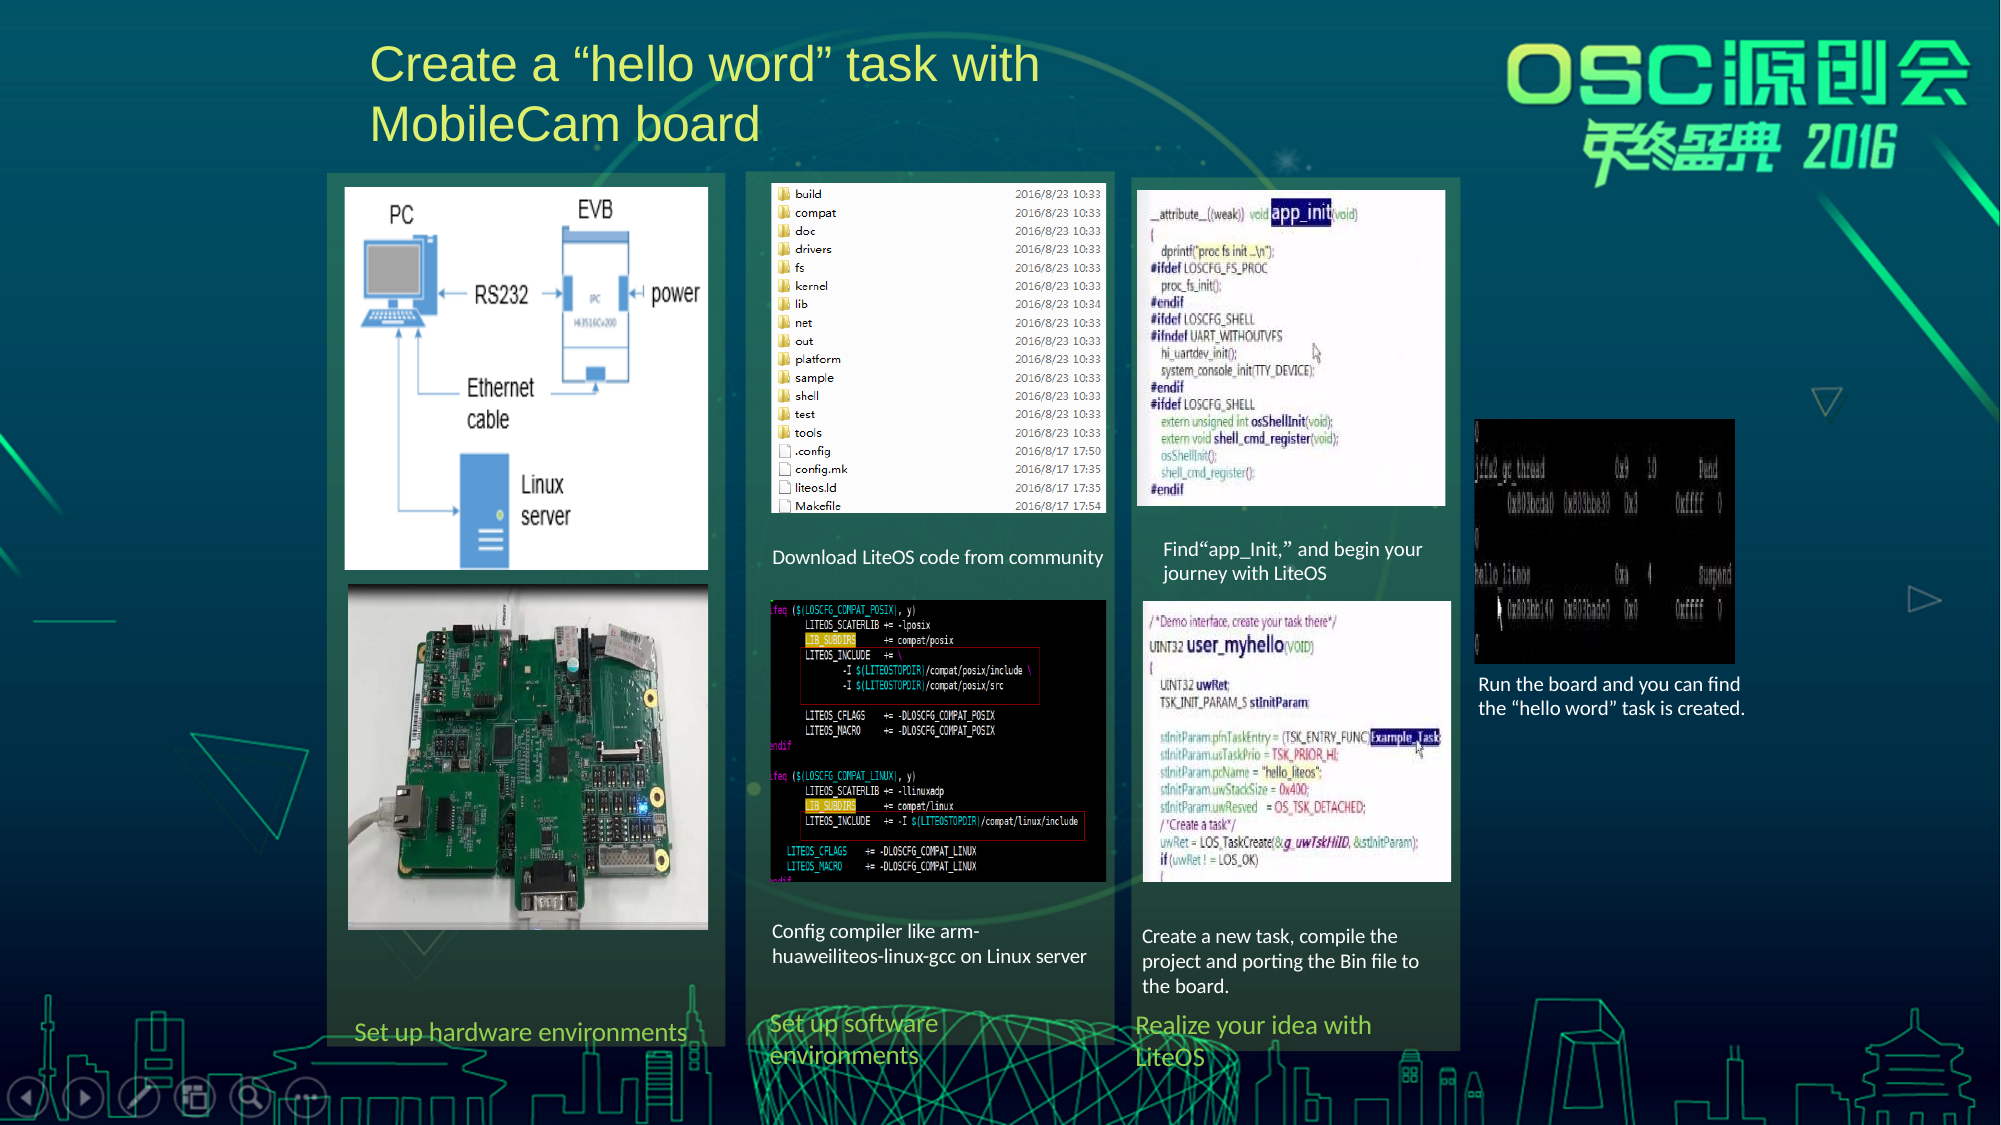

# Create a “hello word” task with
MobileCam board

Download LiteOS code from community

Config compiler like arm-  huaweiliteos-linux-gcc on Linux server

Set up software environments

Set up hardware environments

Find“app_Init,” and begin your  journey with LiteOS

Create a new task, compile the  project and porting the Bin file to  the board.
Realize your idea with LiteOS

Run the board and you can find  the “hello word” task is created.